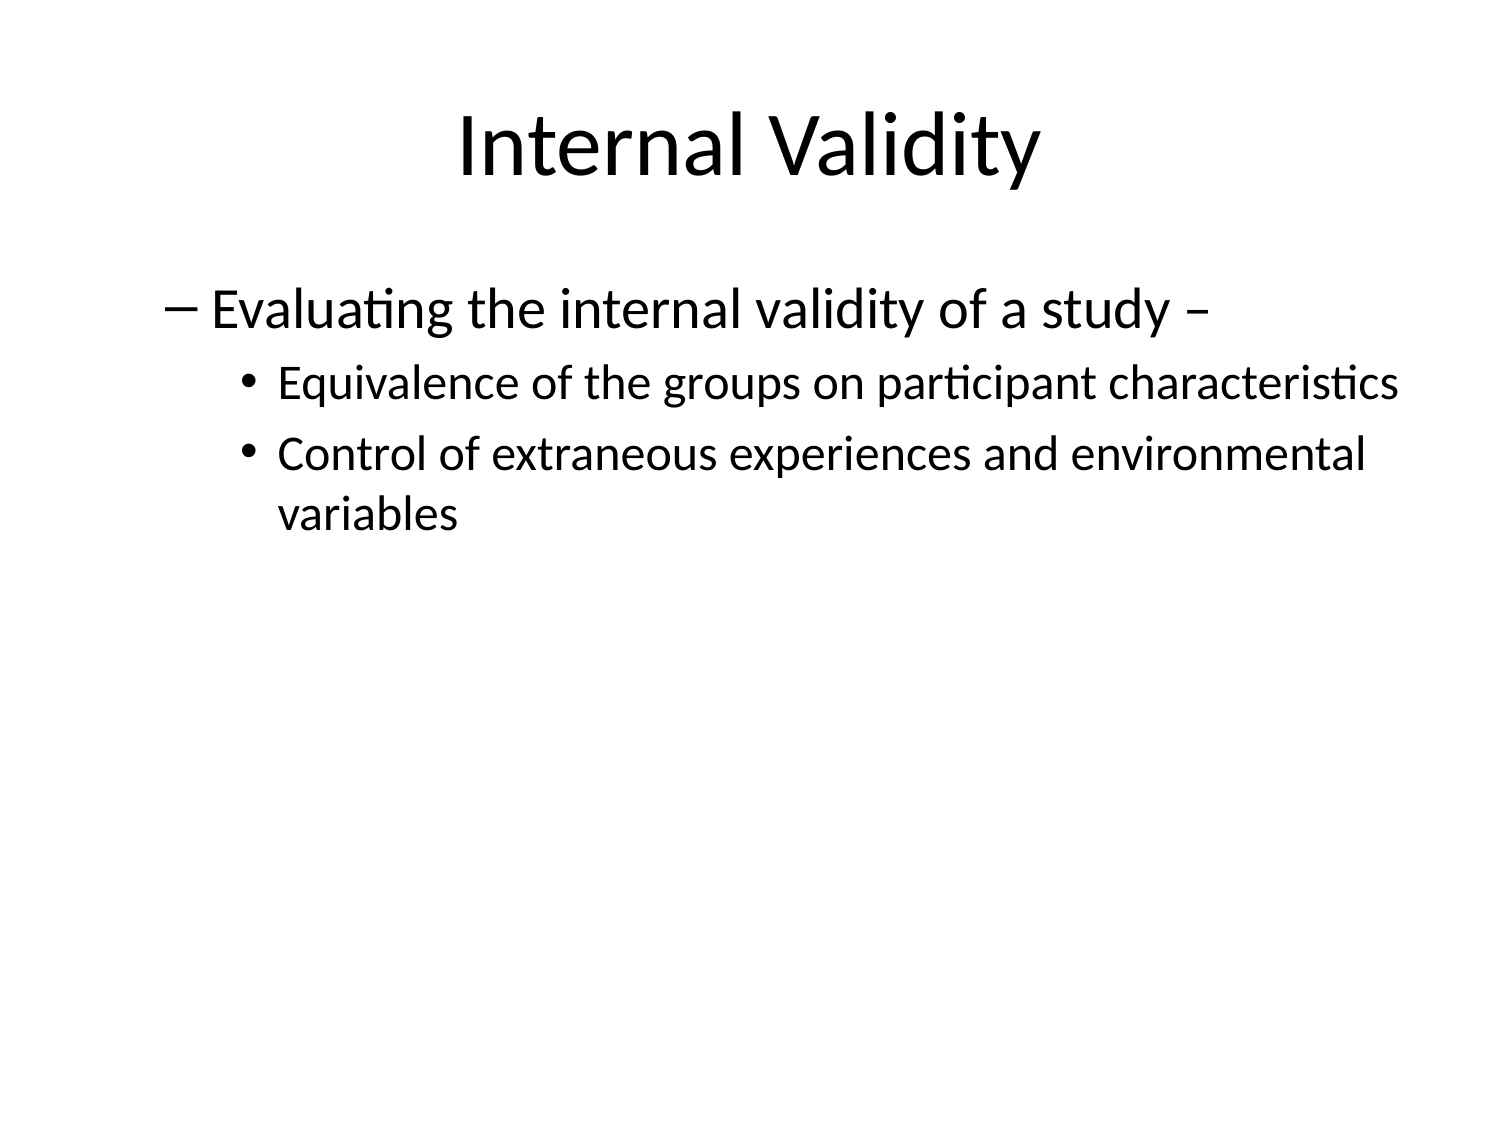

# Internal Validity
Evaluating the internal validity of a study –
Equivalence of the groups on participant characteristics
Control of extraneous experiences and environmental variables